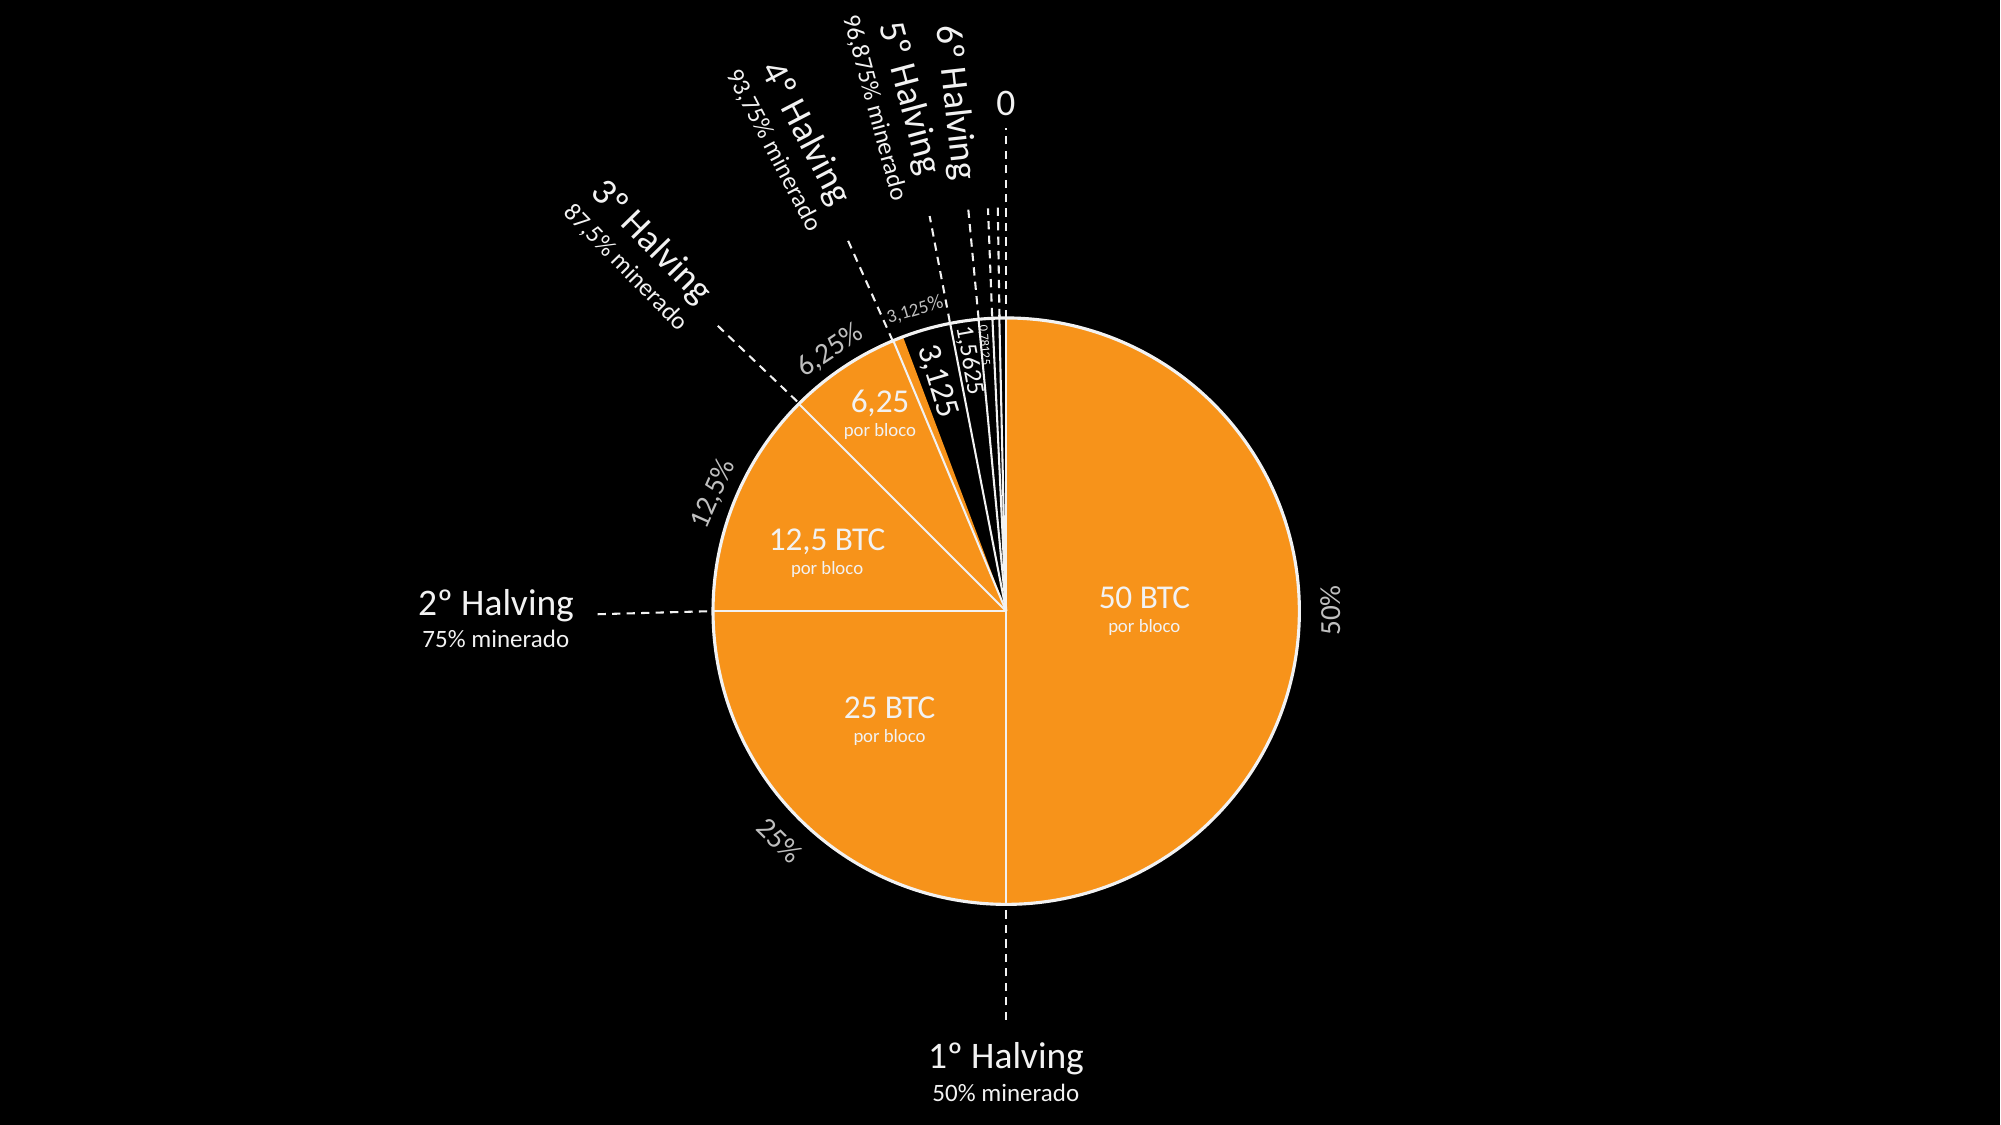

5º Halving
96,875% minerado
0
6º Halving
4º Halving
93,75% minerado
3º Halving
87,5% minerado
3,125%

6,25%
0,78125
1,5625
3,125
6,25
por bloco
12,5%
12,5 BTC
por bloco
2º Halving
75% minerado
50%
50 BTC
por bloco
25 BTC
por bloco
25%
1º Halving
50% minerado